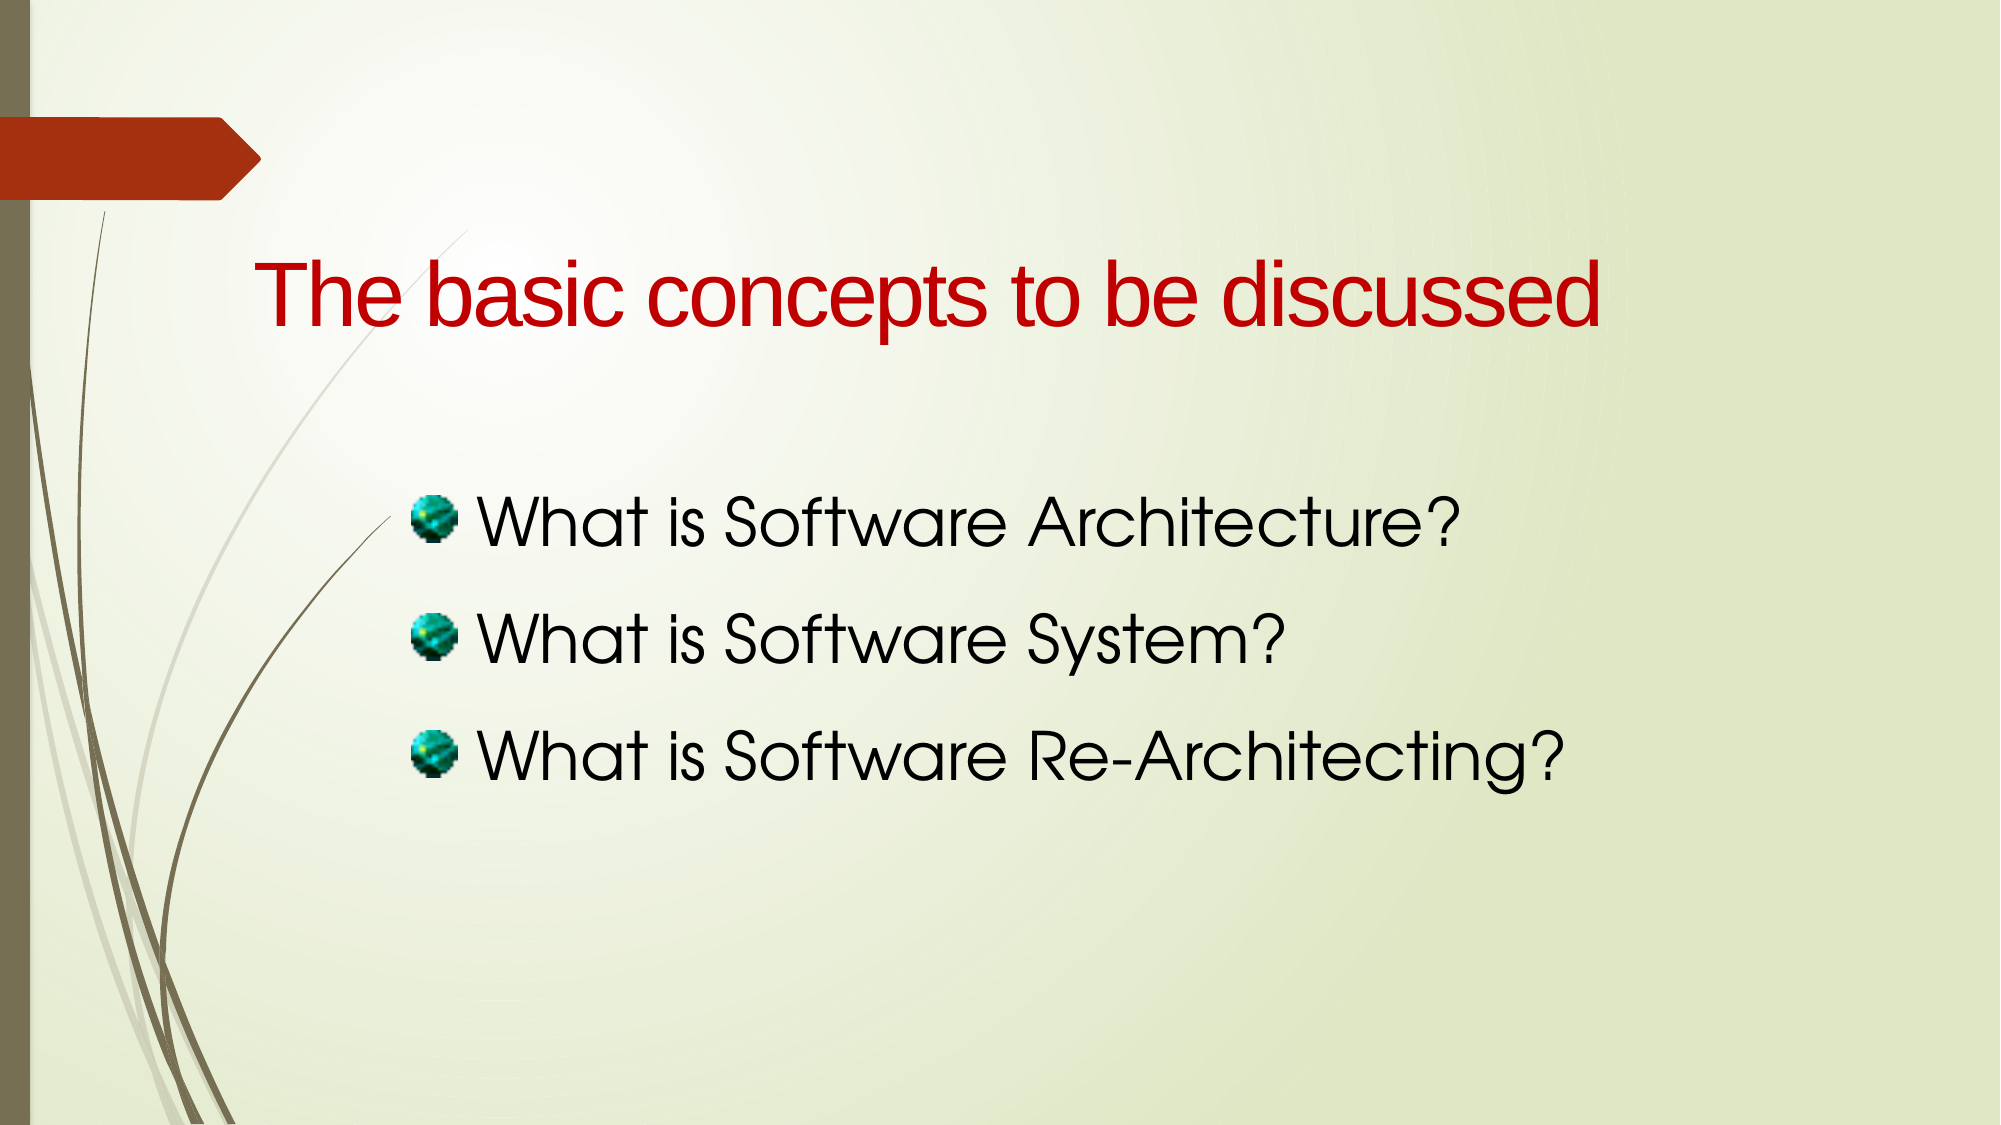

The basic concepts to be discussed
 What is Software Architecture?
 What is Software System?
 What is Software Re-Architecting?